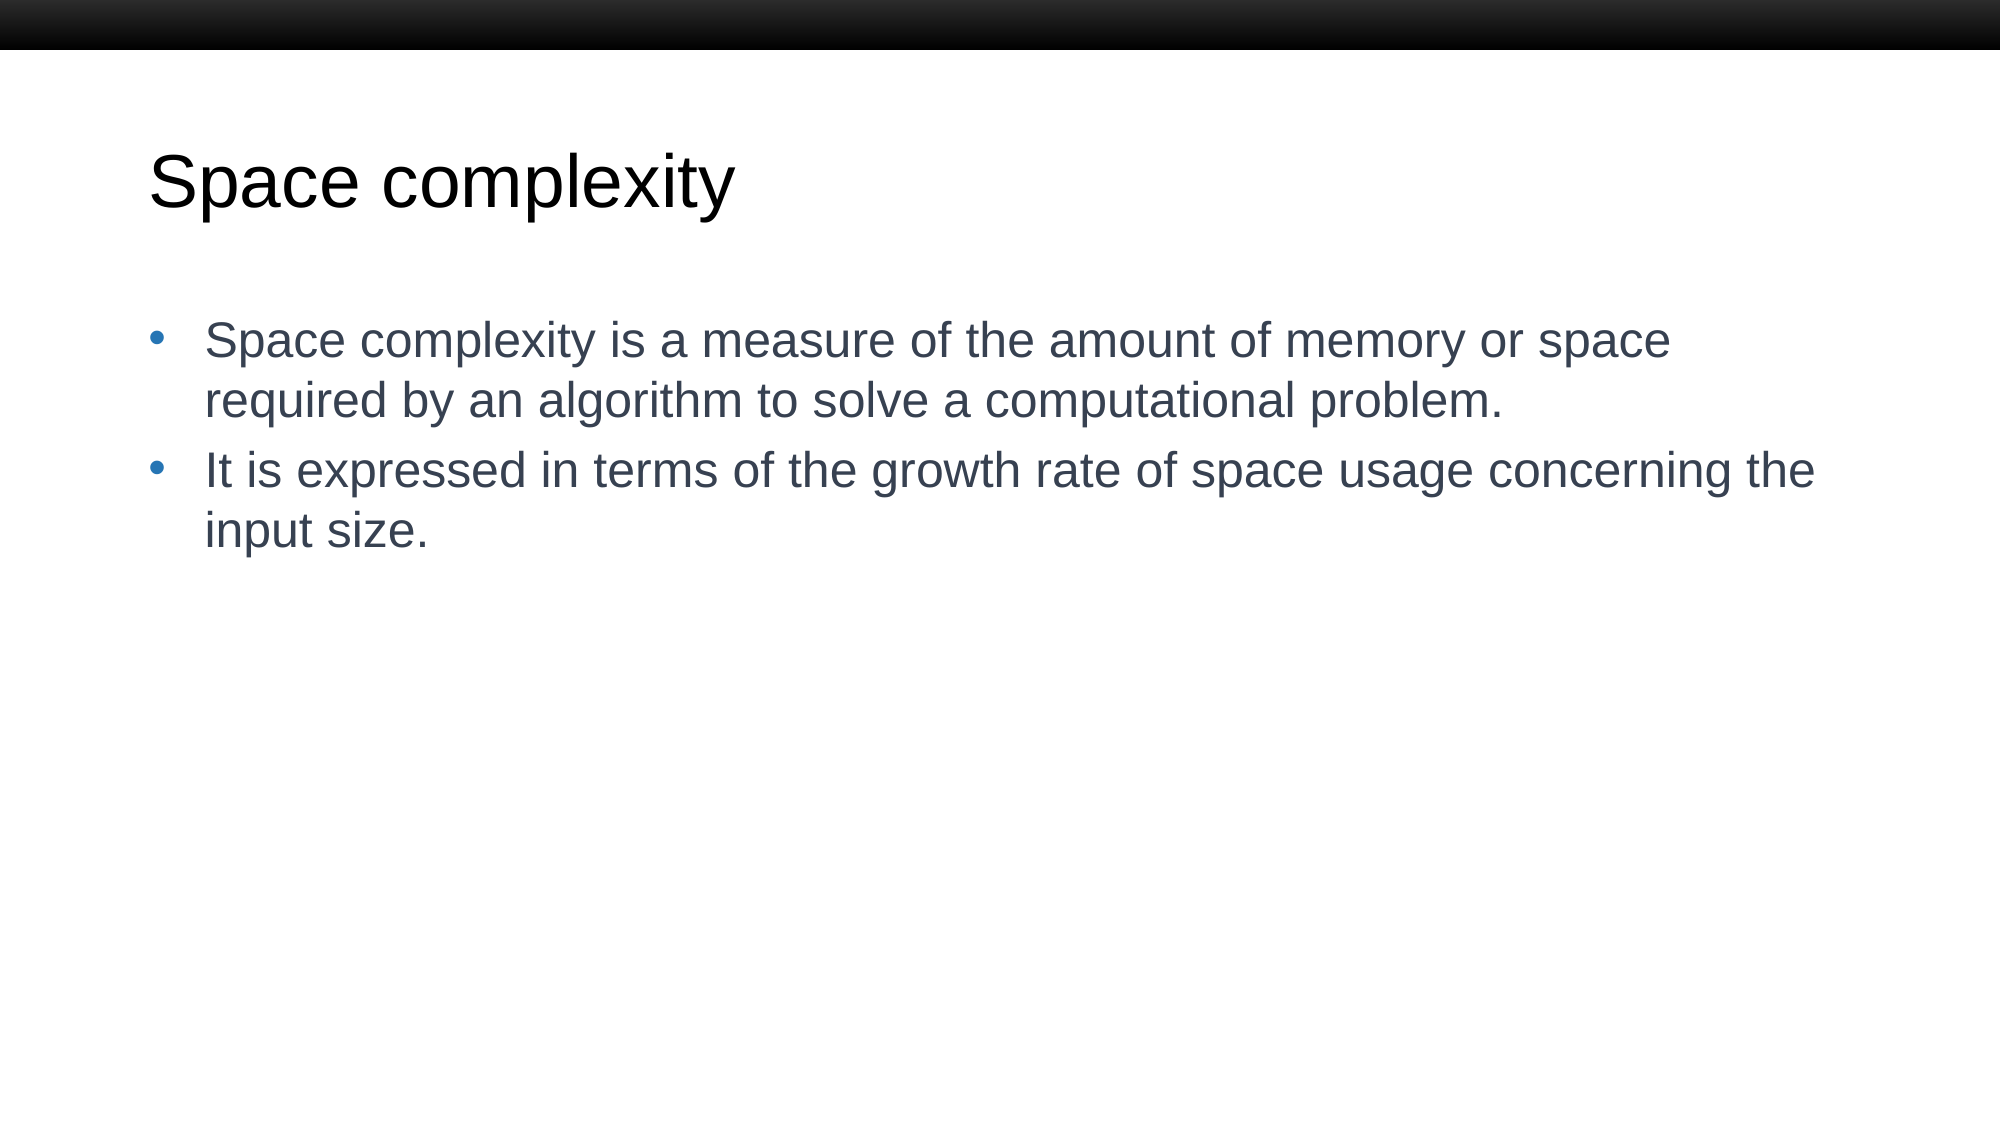

# Space complexity
Space complexity is a measure of the amount of memory or space required by an algorithm to solve a computational problem.
It is expressed in terms of the growth rate of space usage concerning the input size.